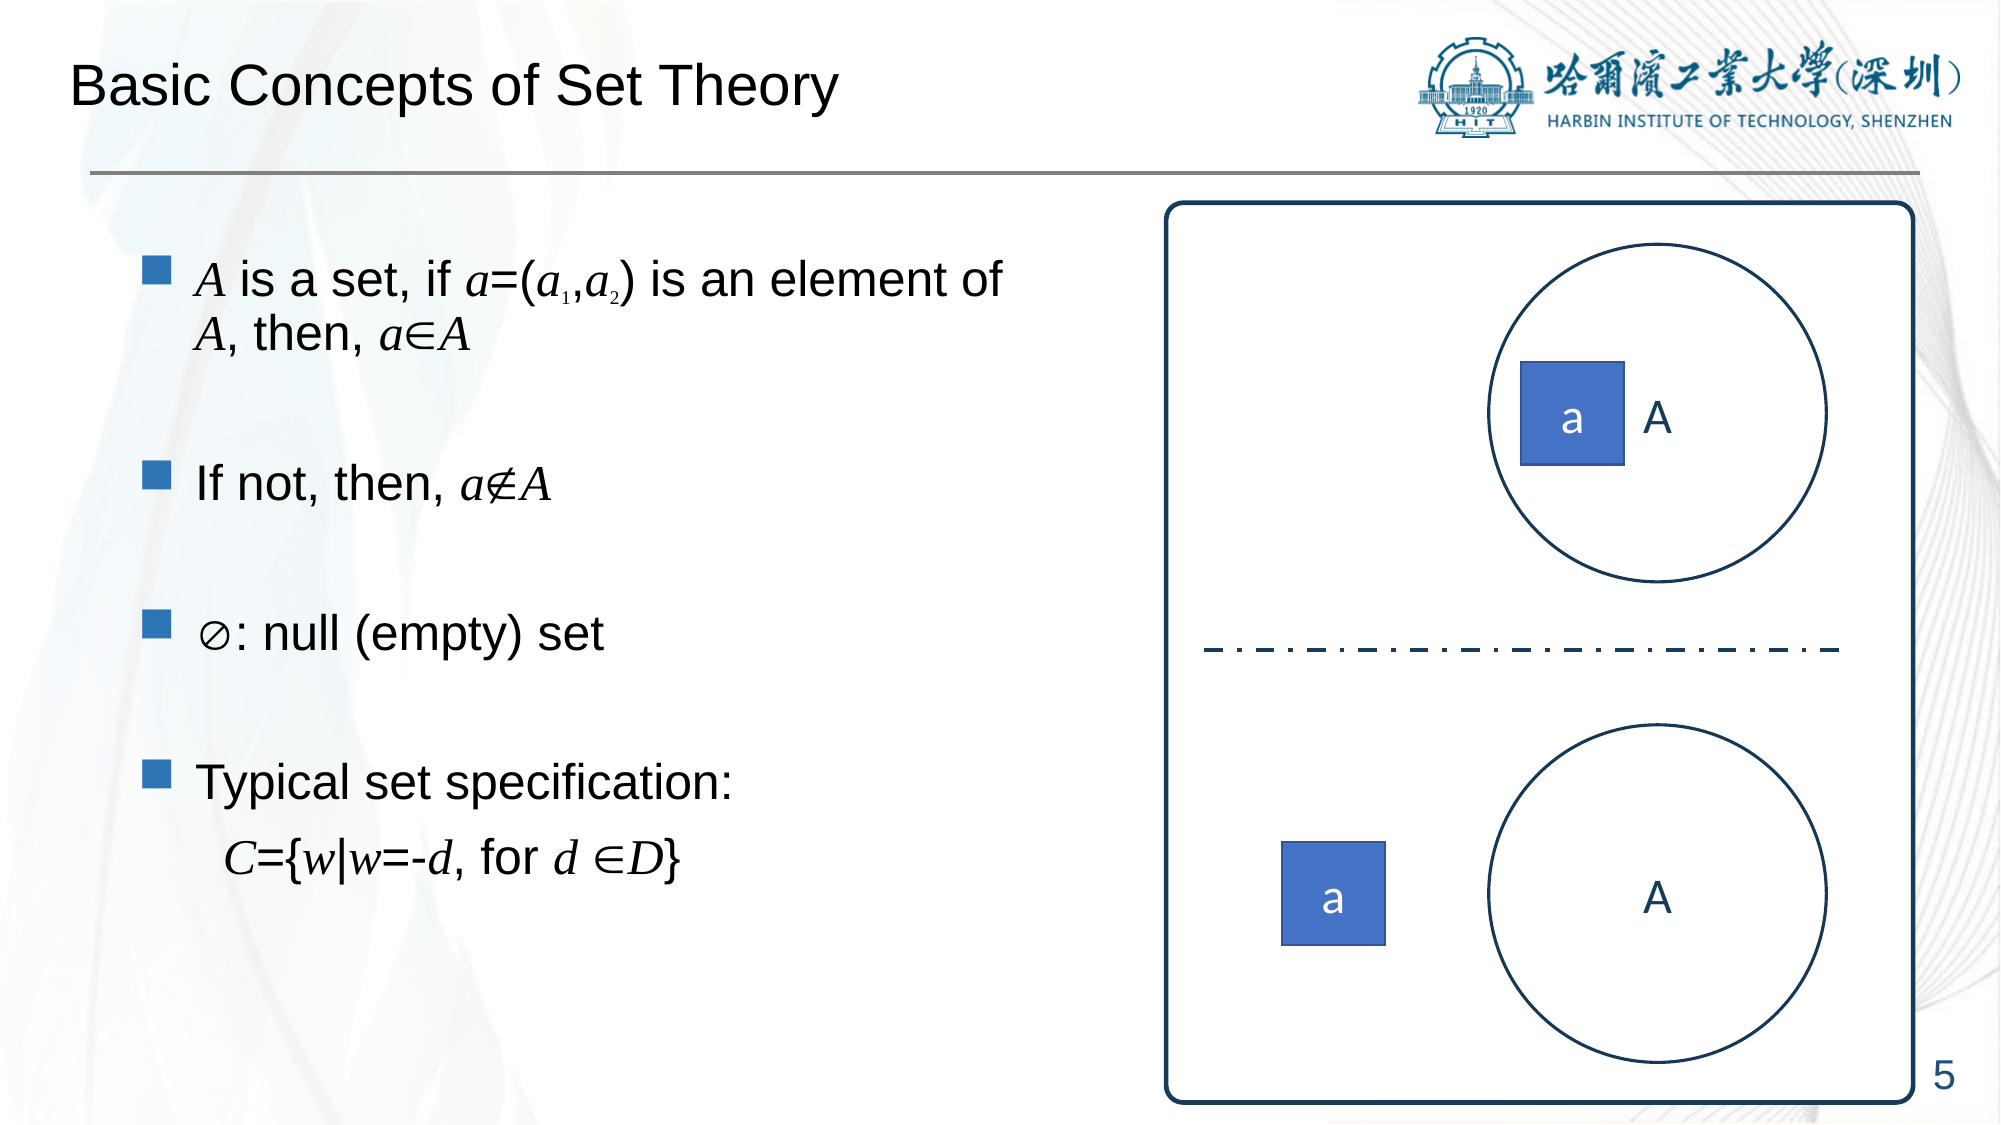

# Basic Concepts of Set Theory

A is a set, if a=(a1,a2) is an element of A, then, a∈A

If not, then, a∉A

∅: null (empty) set

Typical set specification:
      C={w|w=-d, for d ∈D}
A
a
A
a
5